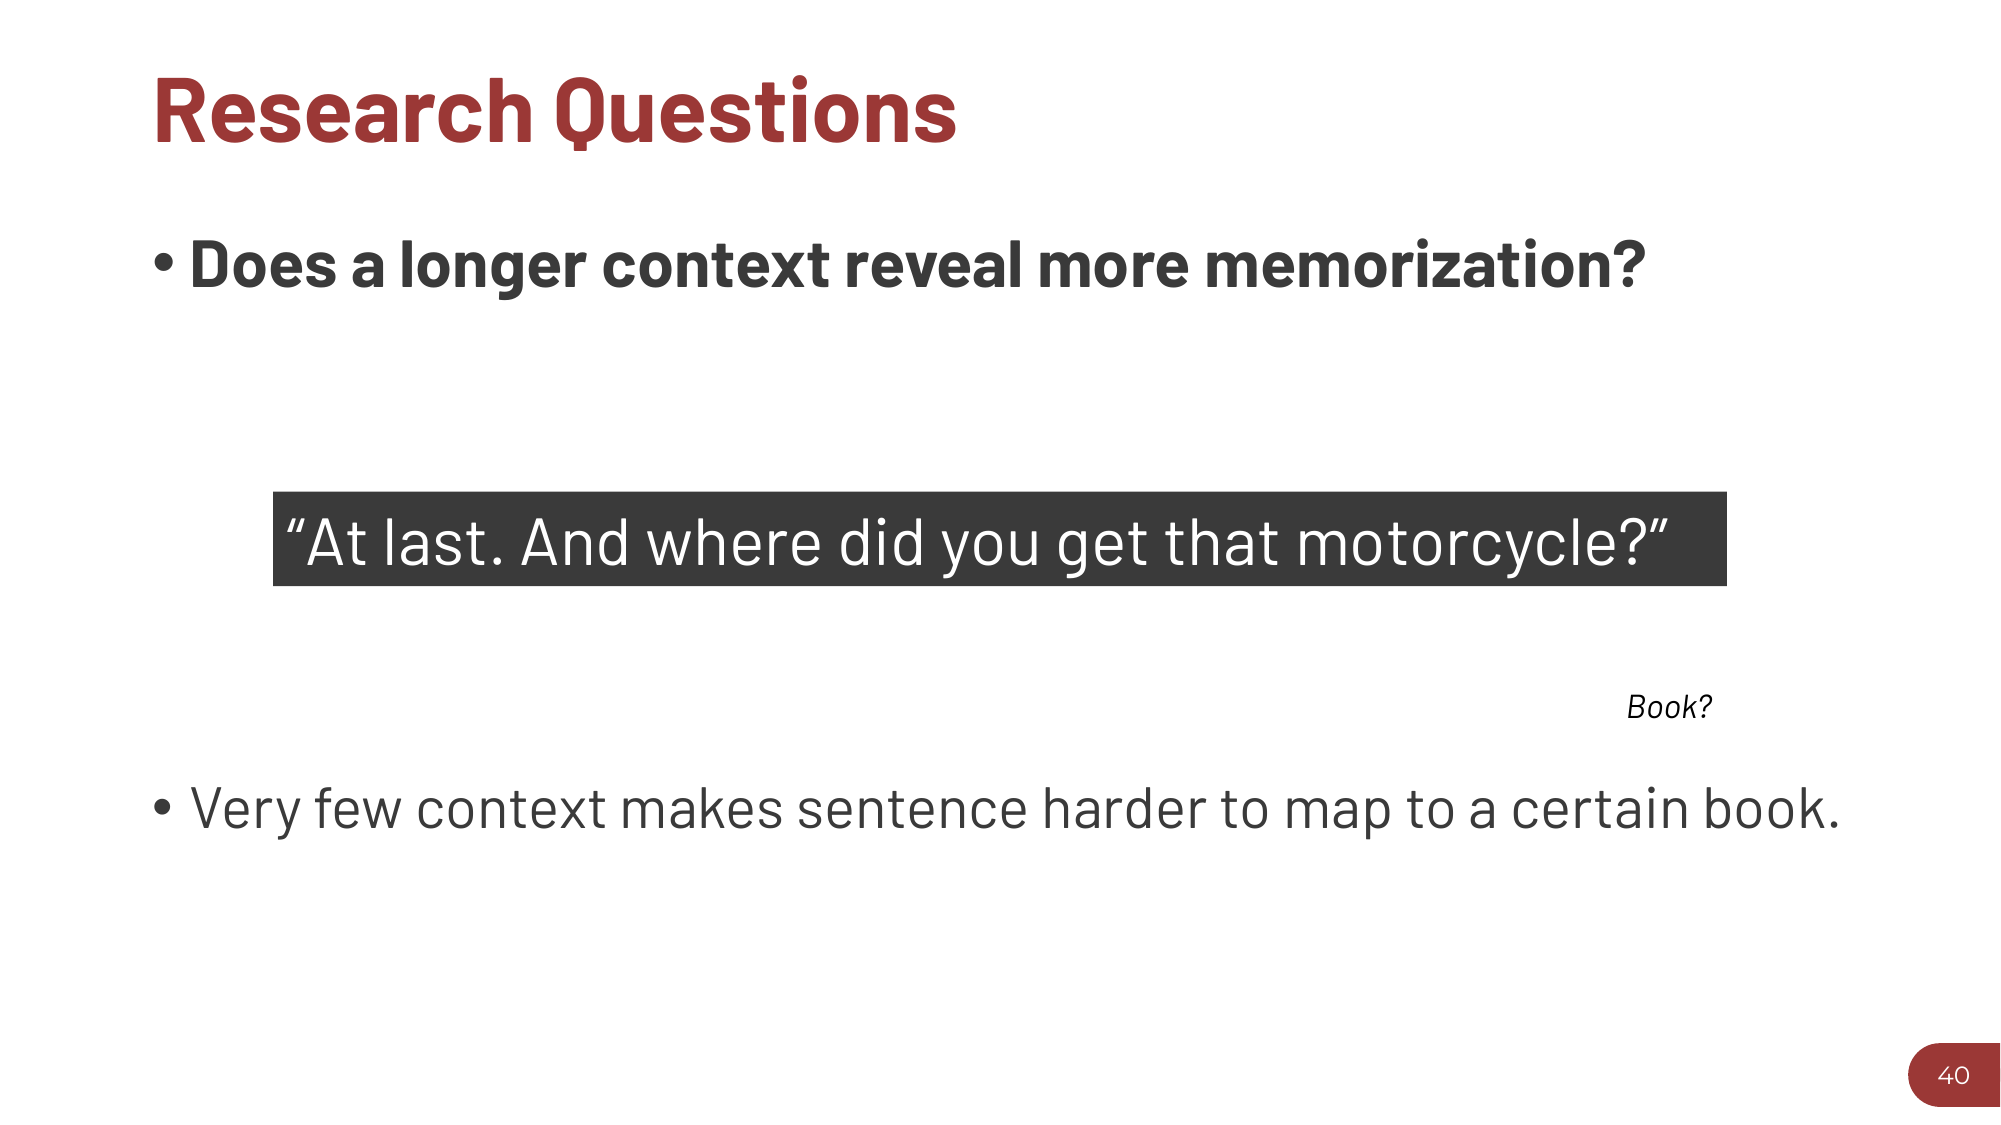

# Research Questions
Does a longer context reveal more memorization?

“At last. And where did you get that motorcycle?”
Book?
Very few context makes sentence harder to map to a certain book.
40